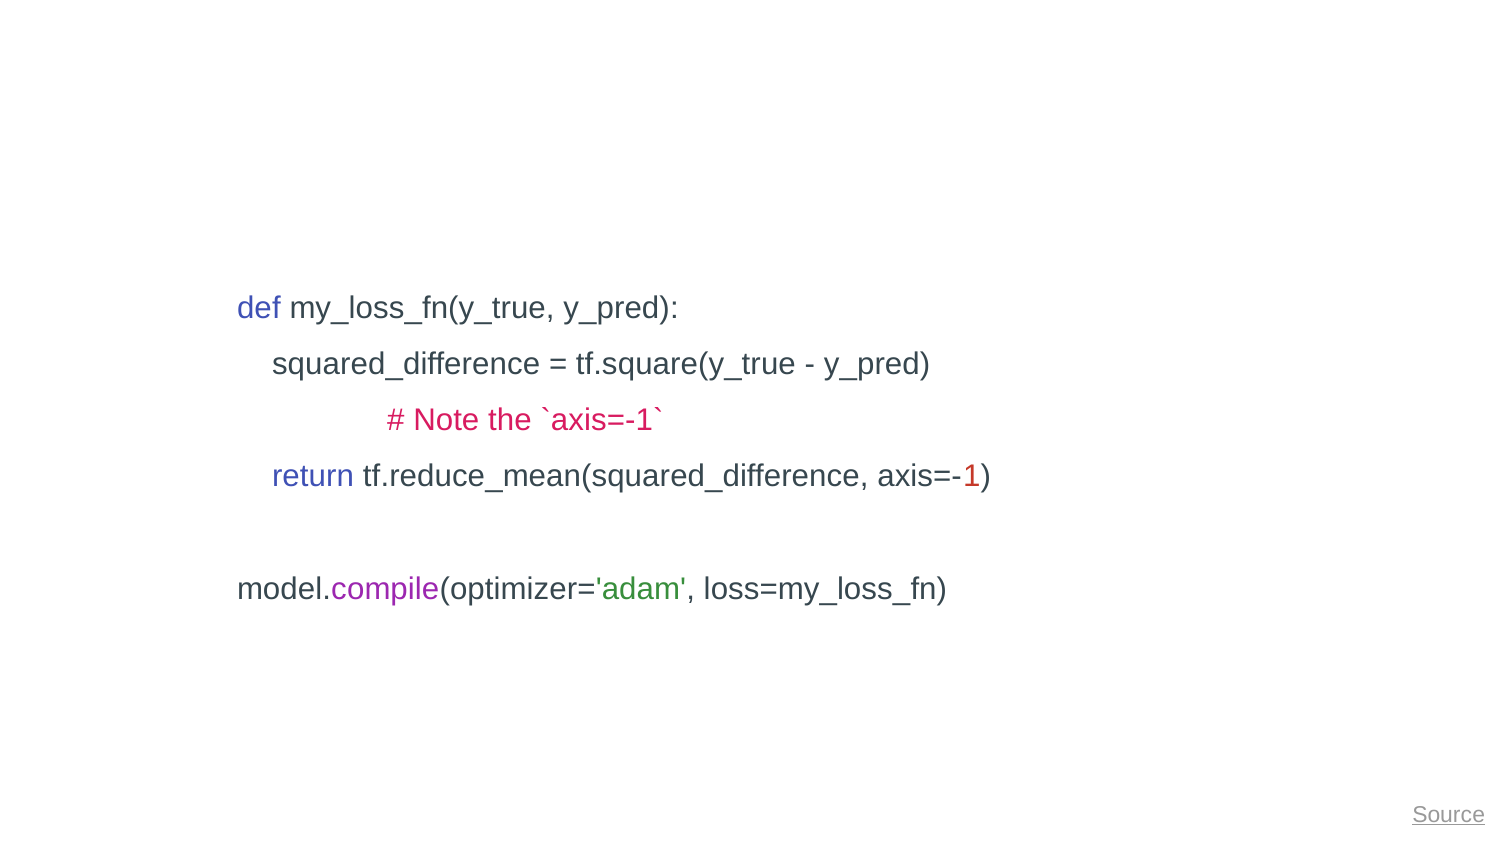

def my_loss_fn(y_true, y_pred):
    squared_difference = tf.square(y_true - y_pred)
	# Note the `axis=-1`
    return tf.reduce_mean(squared_difference, axis=-1)

model.compile(optimizer='adam', loss=my_loss_fn)

Source